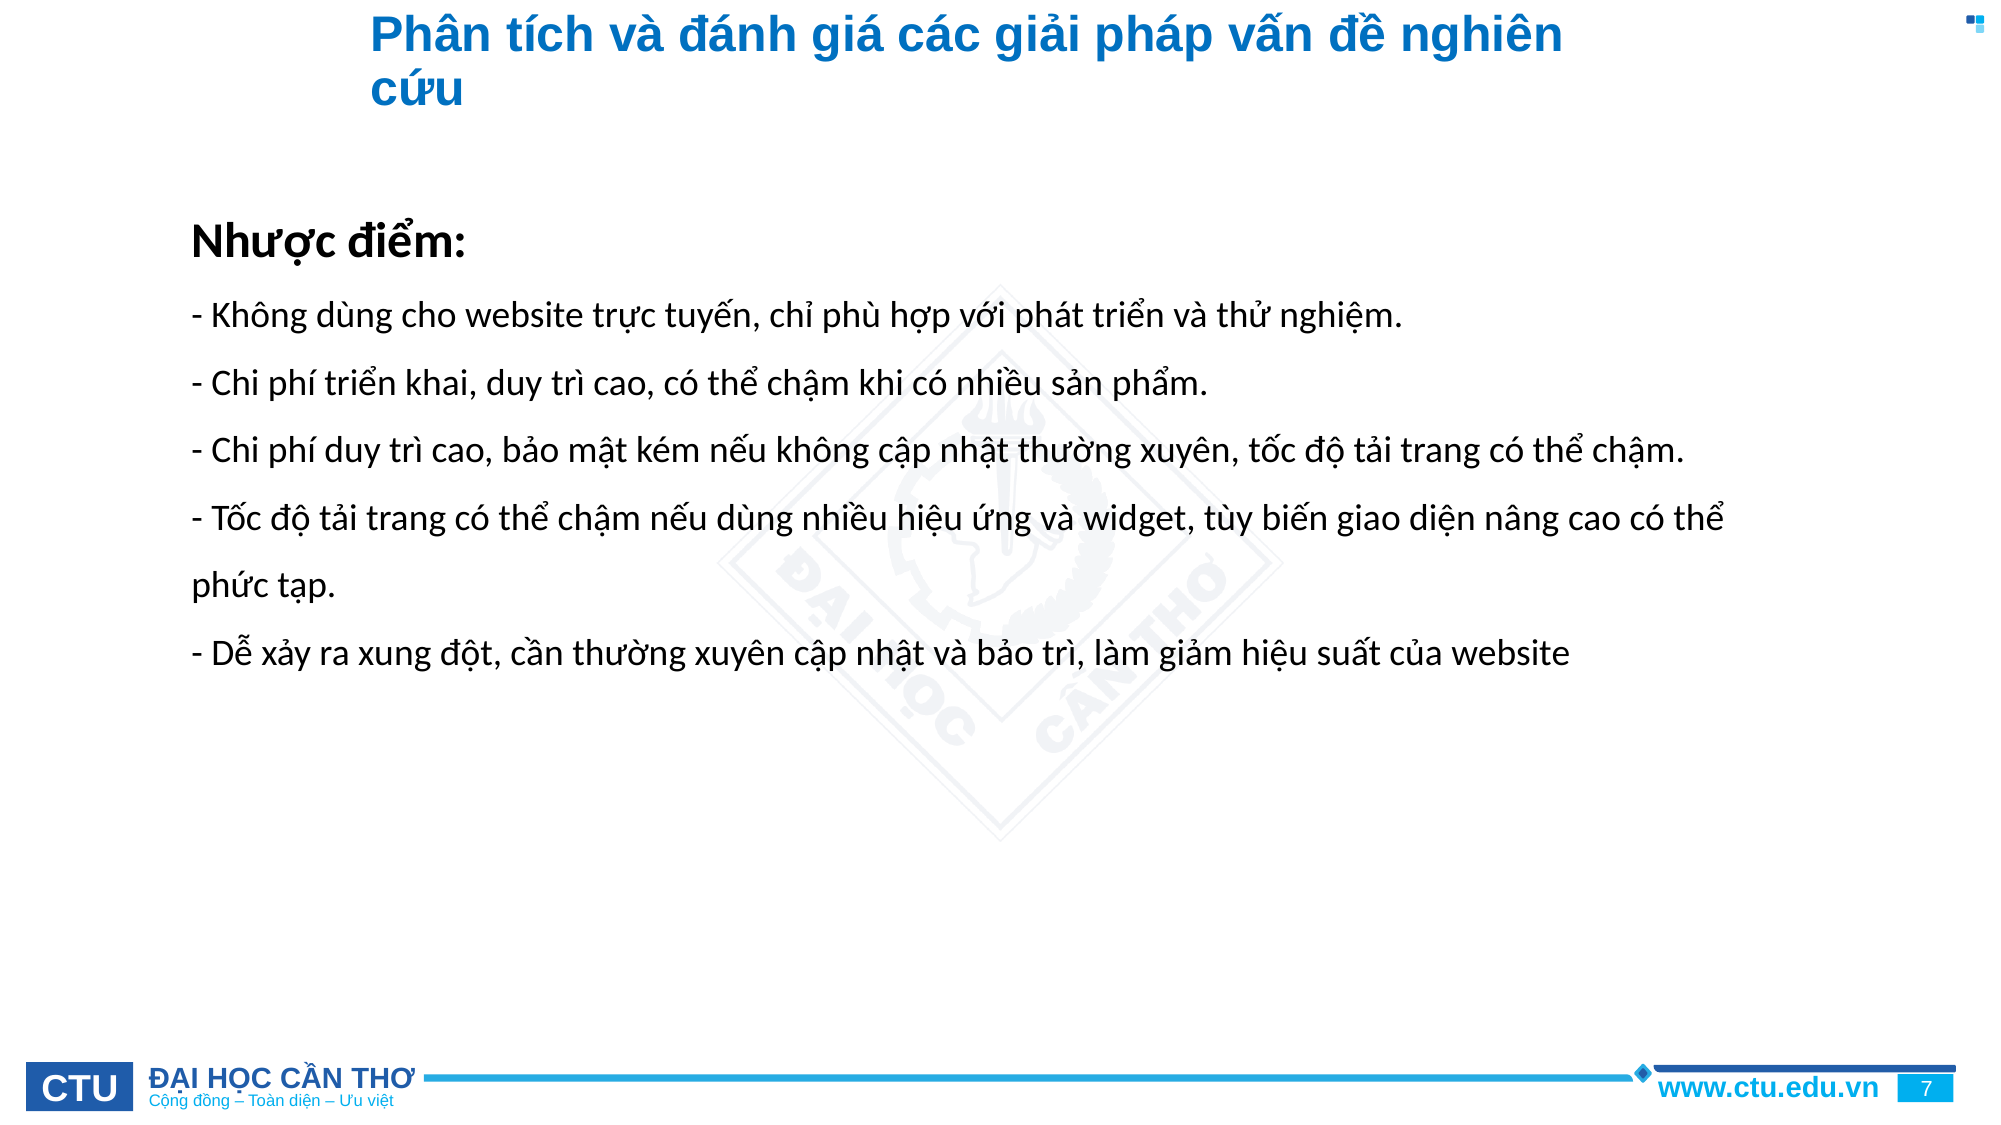

Phân tích và đánh giá các giải pháp vấn đề nghiên cứu
Nhược điểm:
- Không dùng cho website trực tuyến, chỉ phù hợp với phát triển và thử nghiệm.
- Chi phí triển khai, duy trì cao, có thể chậm khi có nhiều sản phẩm.
- Chi phí duy trì cao, bảo mật kém nếu không cập nhật thường xuyên, tốc độ tải trang có thể chậm.
- Tốc độ tải trang có thể chậm nếu dùng nhiều hiệu ứng và widget, tùy biến giao diện nâng cao có thể phức tạp.
- Dễ xảy ra xung đột, cần thường xuyên cập nhật và bảo trì, làm giảm hiệu suất của website